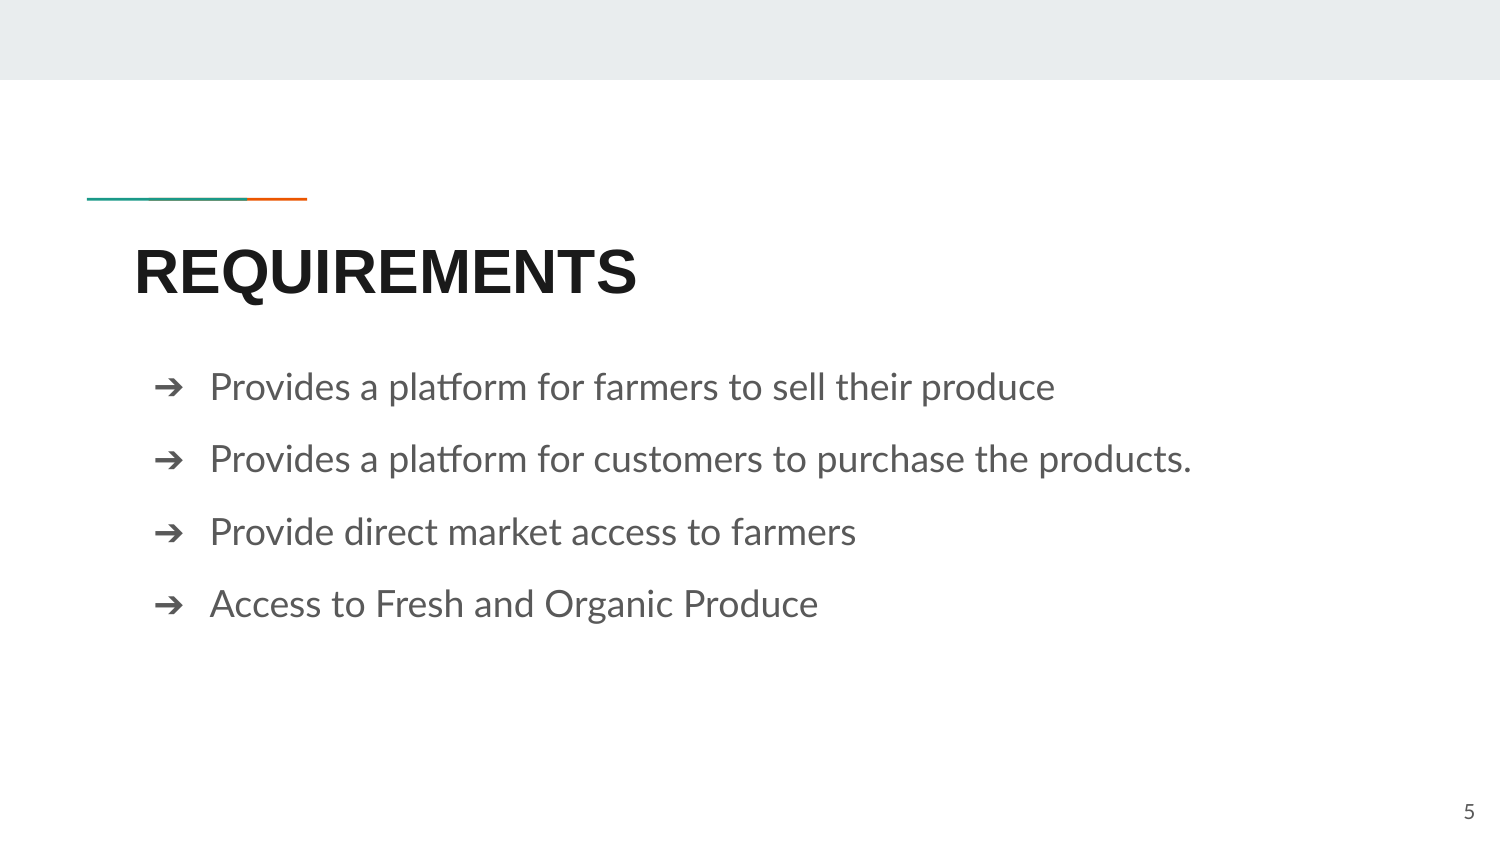

# REQUIREMENTS
Provides a platform for farmers to sell their produce
Provides a platform for customers to purchase the products.
Provide direct market access to farmers
Access to Fresh and Organic Produce

5